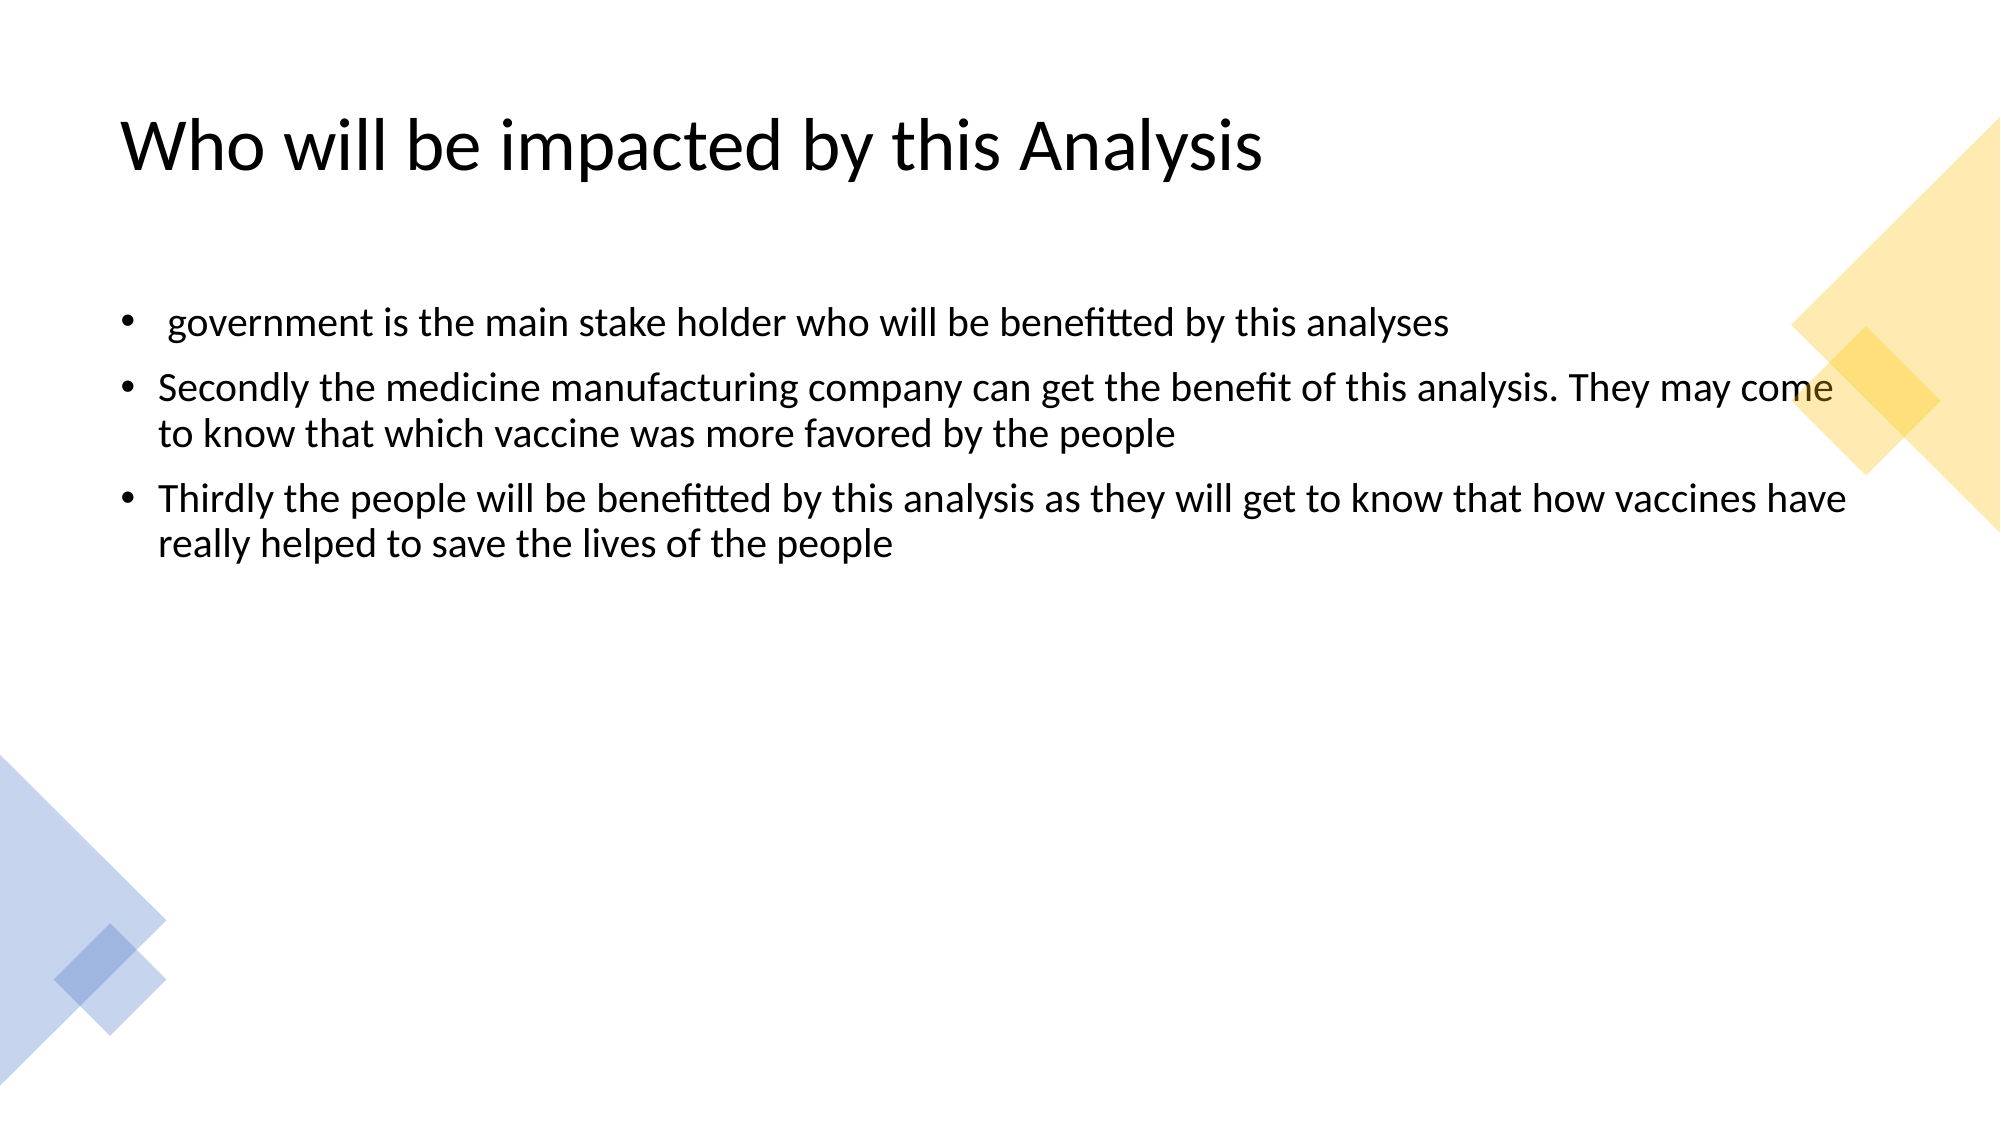

# Who will be impacted by this Analysis

 government is the main stake holder who will be benefitted by this analyses
Secondly the medicine manufacturing company can get the benefit of this analysis. They may come to know that which vaccine was more favored by the people
Thirdly the people will be benefitted by this analysis as they will get to know that how vaccines have really helped to save the lives of the people